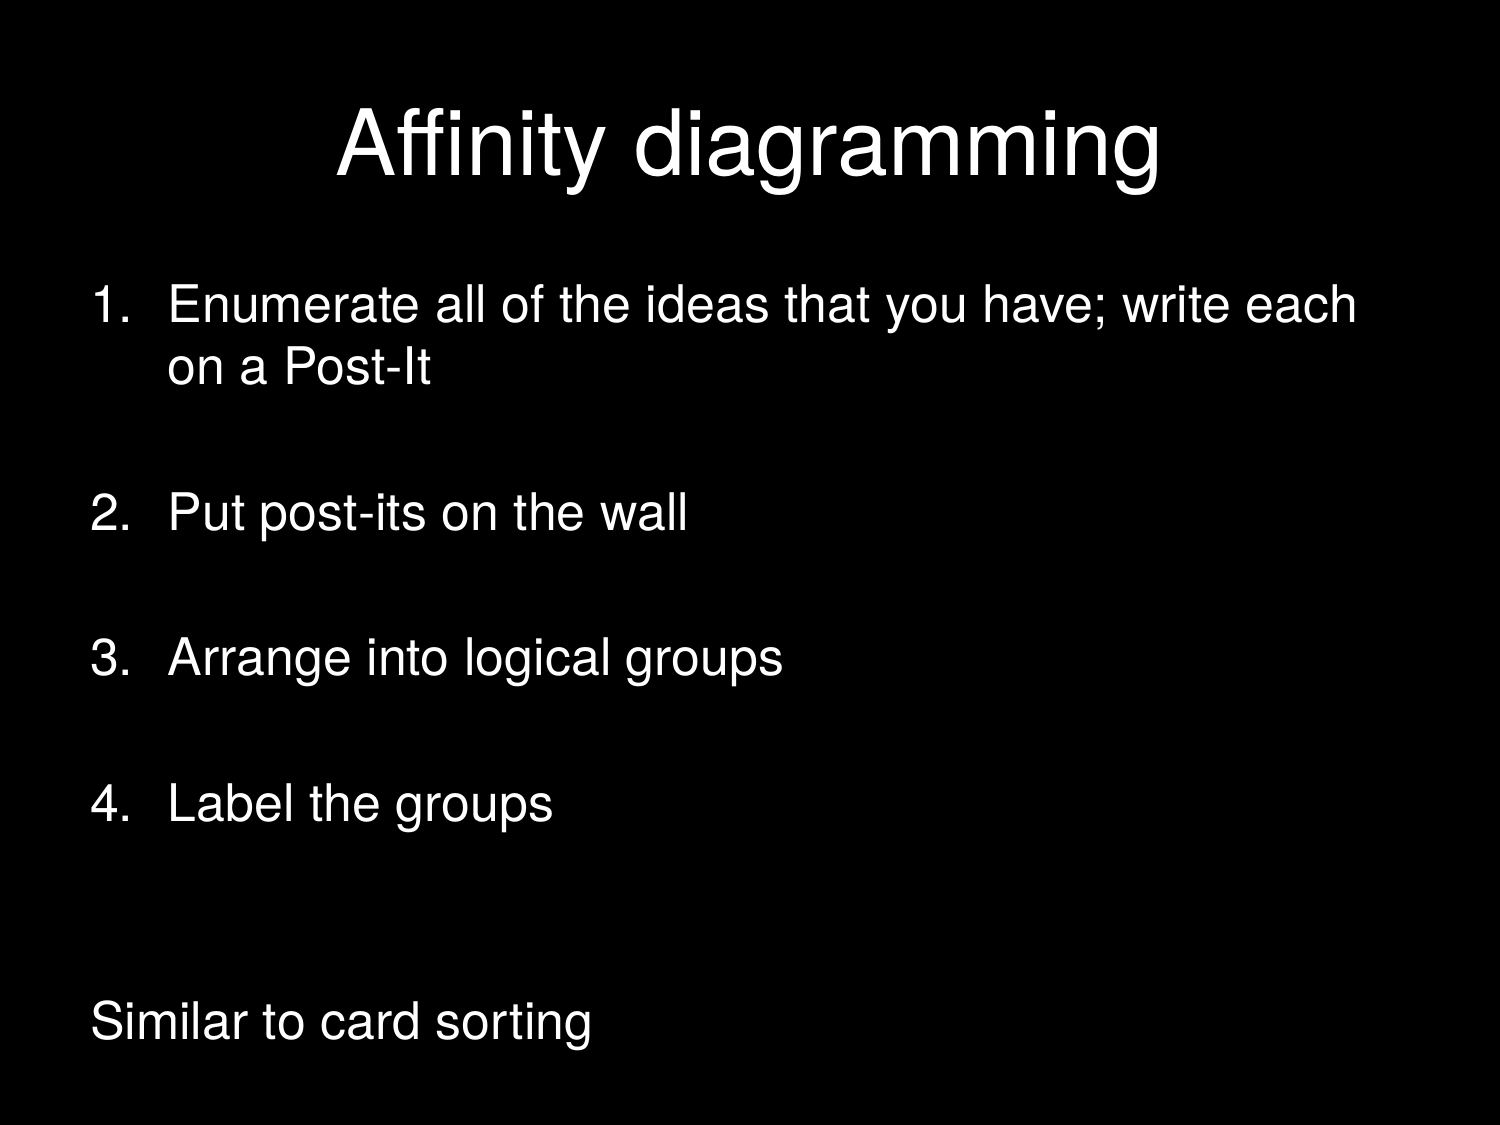

# Affinity diagramming
Enumerate all of the ideas that you have; write each on a Post-It

Put post-its on the wall

Arrange into logical groups

Label the groups

Similar to card sorting